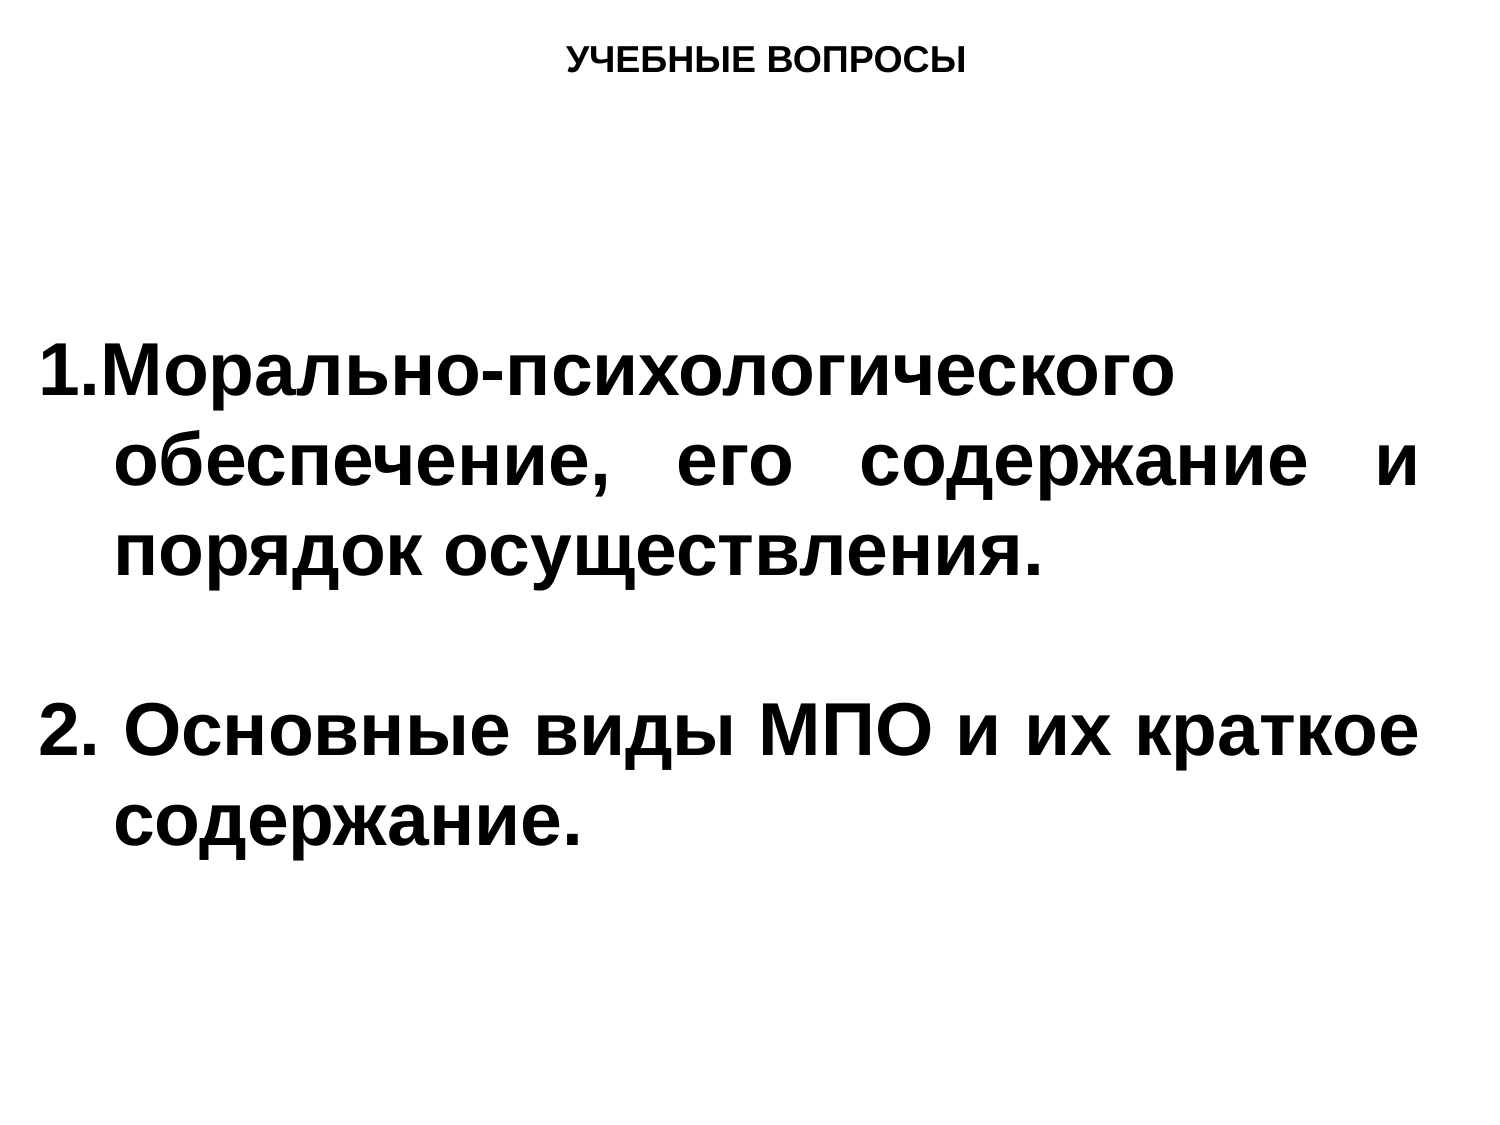

УЧЕБНЫЕ ВОПРОСЫ

1.Морально-психологического обеспечение, его содержание и порядок осуществления.

2. Основные виды МПО и их краткое содержание.